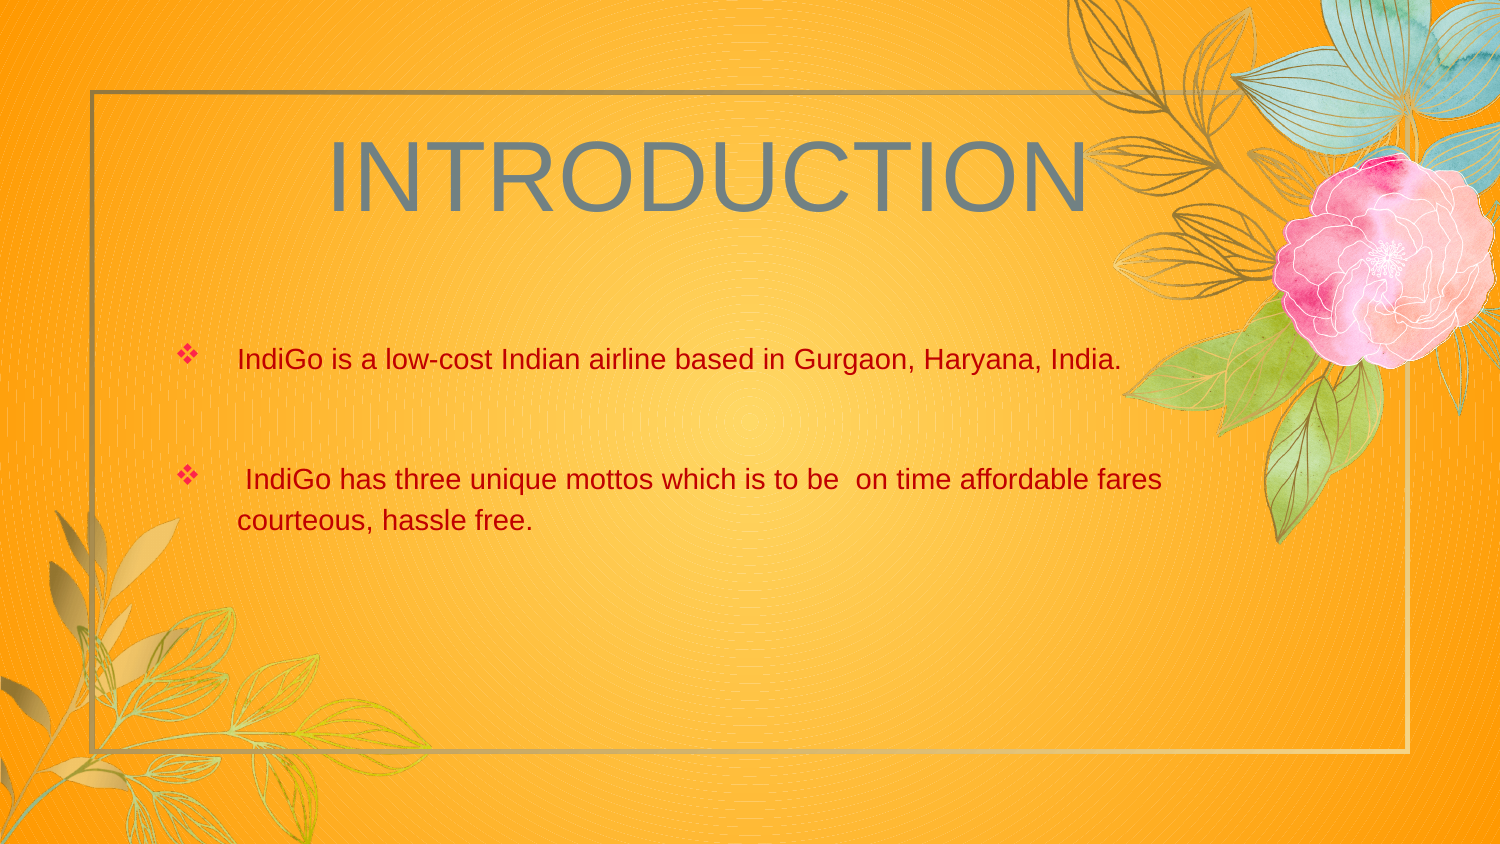

# INTRODUCTION
IndiGo is a low-cost Indian airline based in Gurgaon, Haryana, India.

 IndiGo has three unique mottos which is to be  on time affordable fares courteous, hassle free.